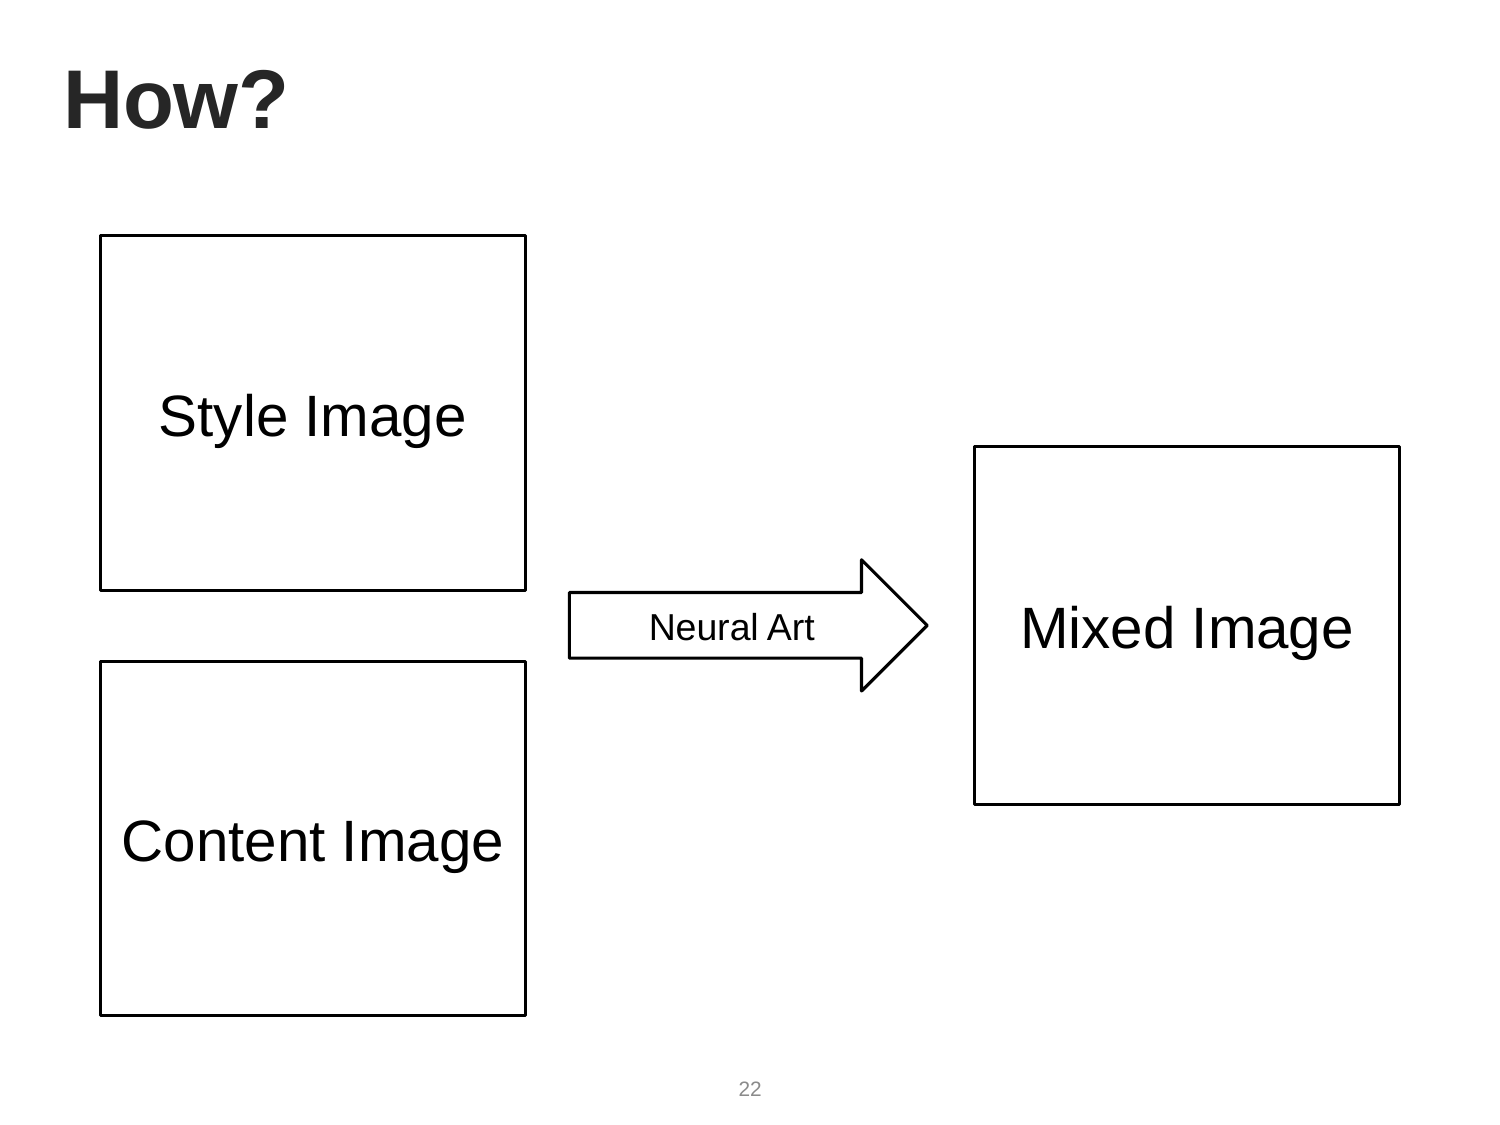

# How?
Style Image
Mixed Image
Neural Art
Content Image
22